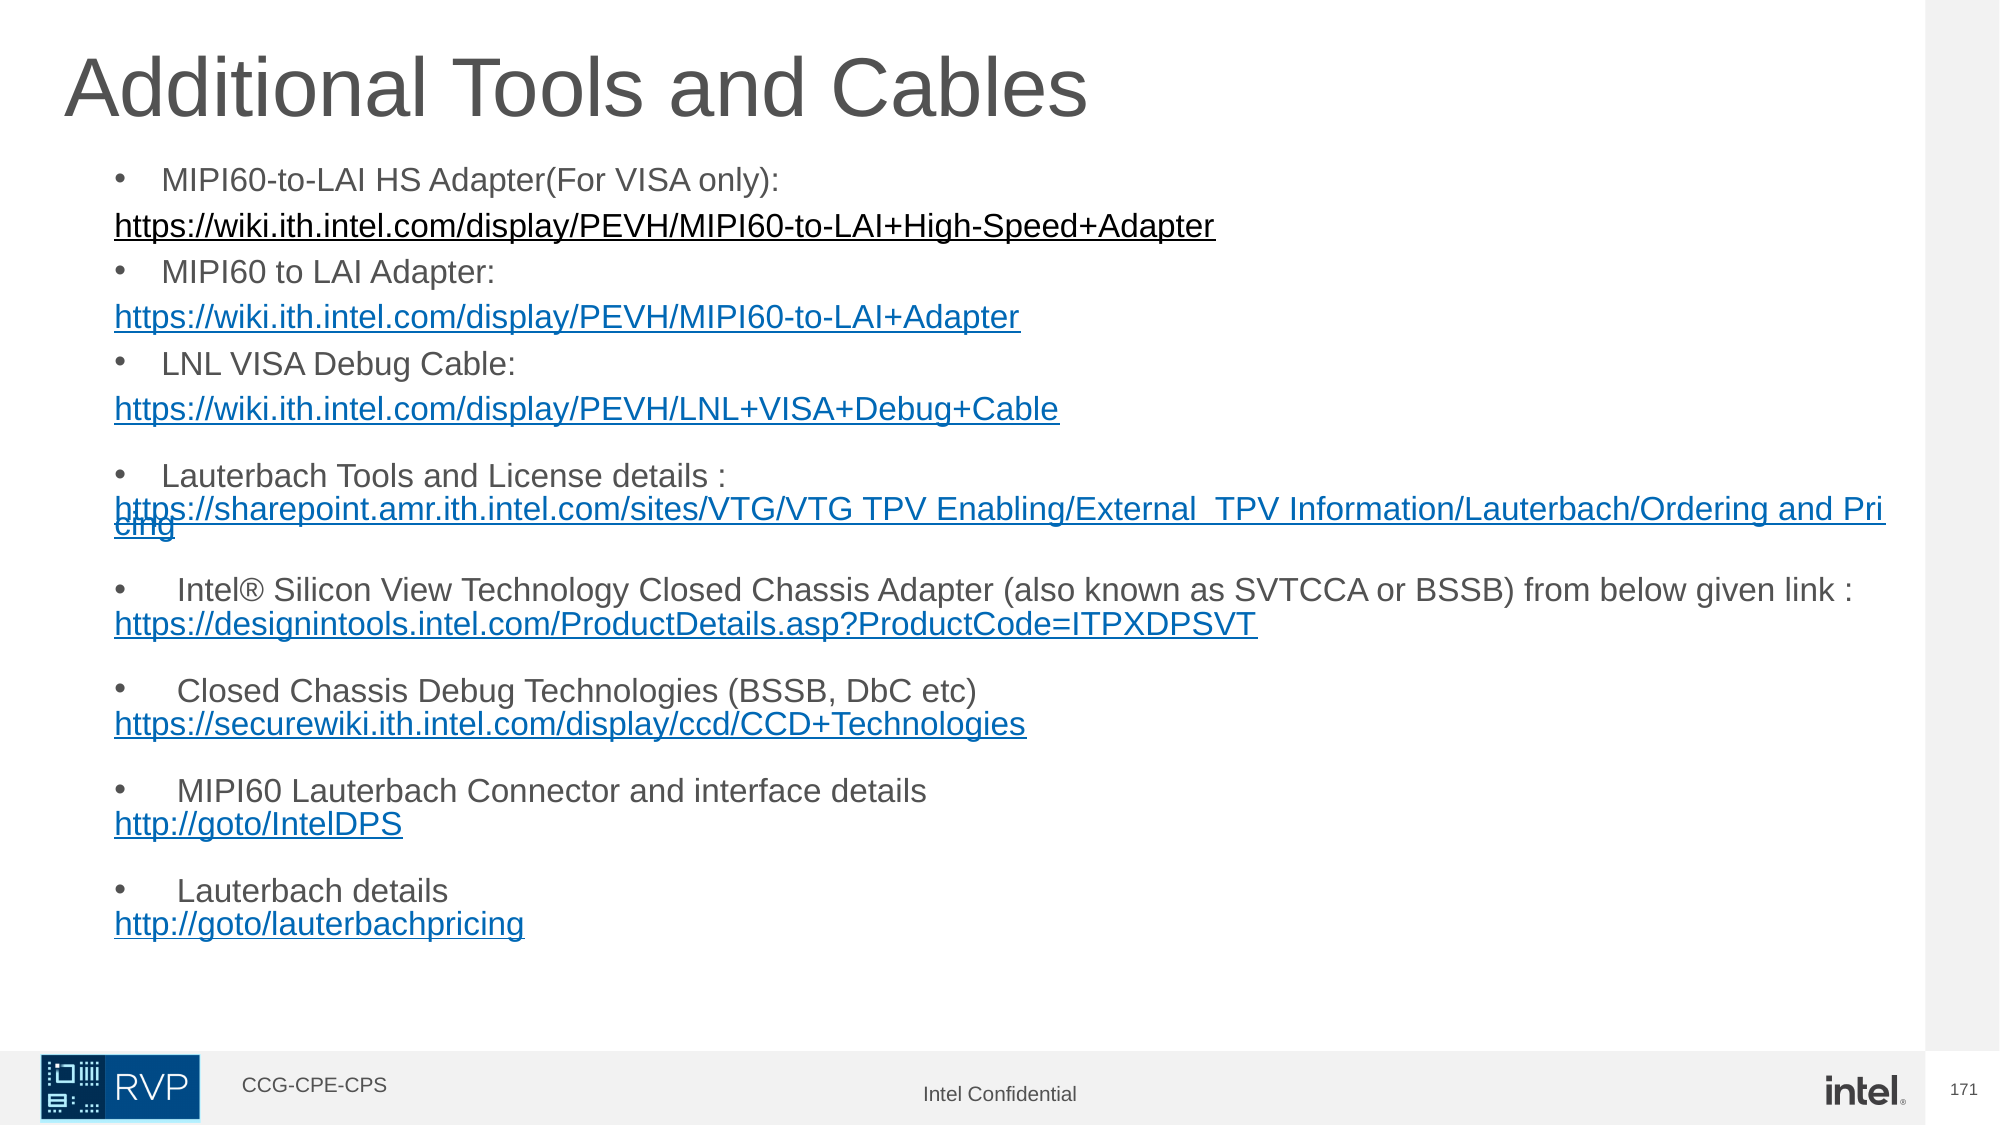

Additional Tools and Cables
MIPI60-to-LAI HS Adapter(For VISA only):
https://wiki.ith.intel.com/display/PEVH/MIPI60-to-LAI+High-Speed+Adapter
MIPI60 to LAI Adapter:
https://wiki.ith.intel.com/display/PEVH/MIPI60-to-LAI+Adapter
LNL VISA Debug Cable:
https://wiki.ith.intel.com/display/PEVH/LNL+VISA+Debug+Cable

Lauterbach Tools and License details :
https://sharepoint.amr.ith.intel.com/sites/VTG/VTG TPV Enabling/External  TPV Information/Lauterbach/Ordering and Pricing

Intel® Silicon View Technology Closed Chassis Adapter (also known as SVTCCA or BSSB) from below given link :
https://designintools.intel.com/ProductDetails.asp?ProductCode=ITPXDPSVT

Closed Chassis Debug Technologies (BSSB, DbC etc)
https://securewiki.ith.intel.com/display/ccd/CCD+Technologies

MIPI60 Lauterbach Connector and interface details
http://goto/IntelDPS

Lauterbach details
http://goto/lauterbachpricing